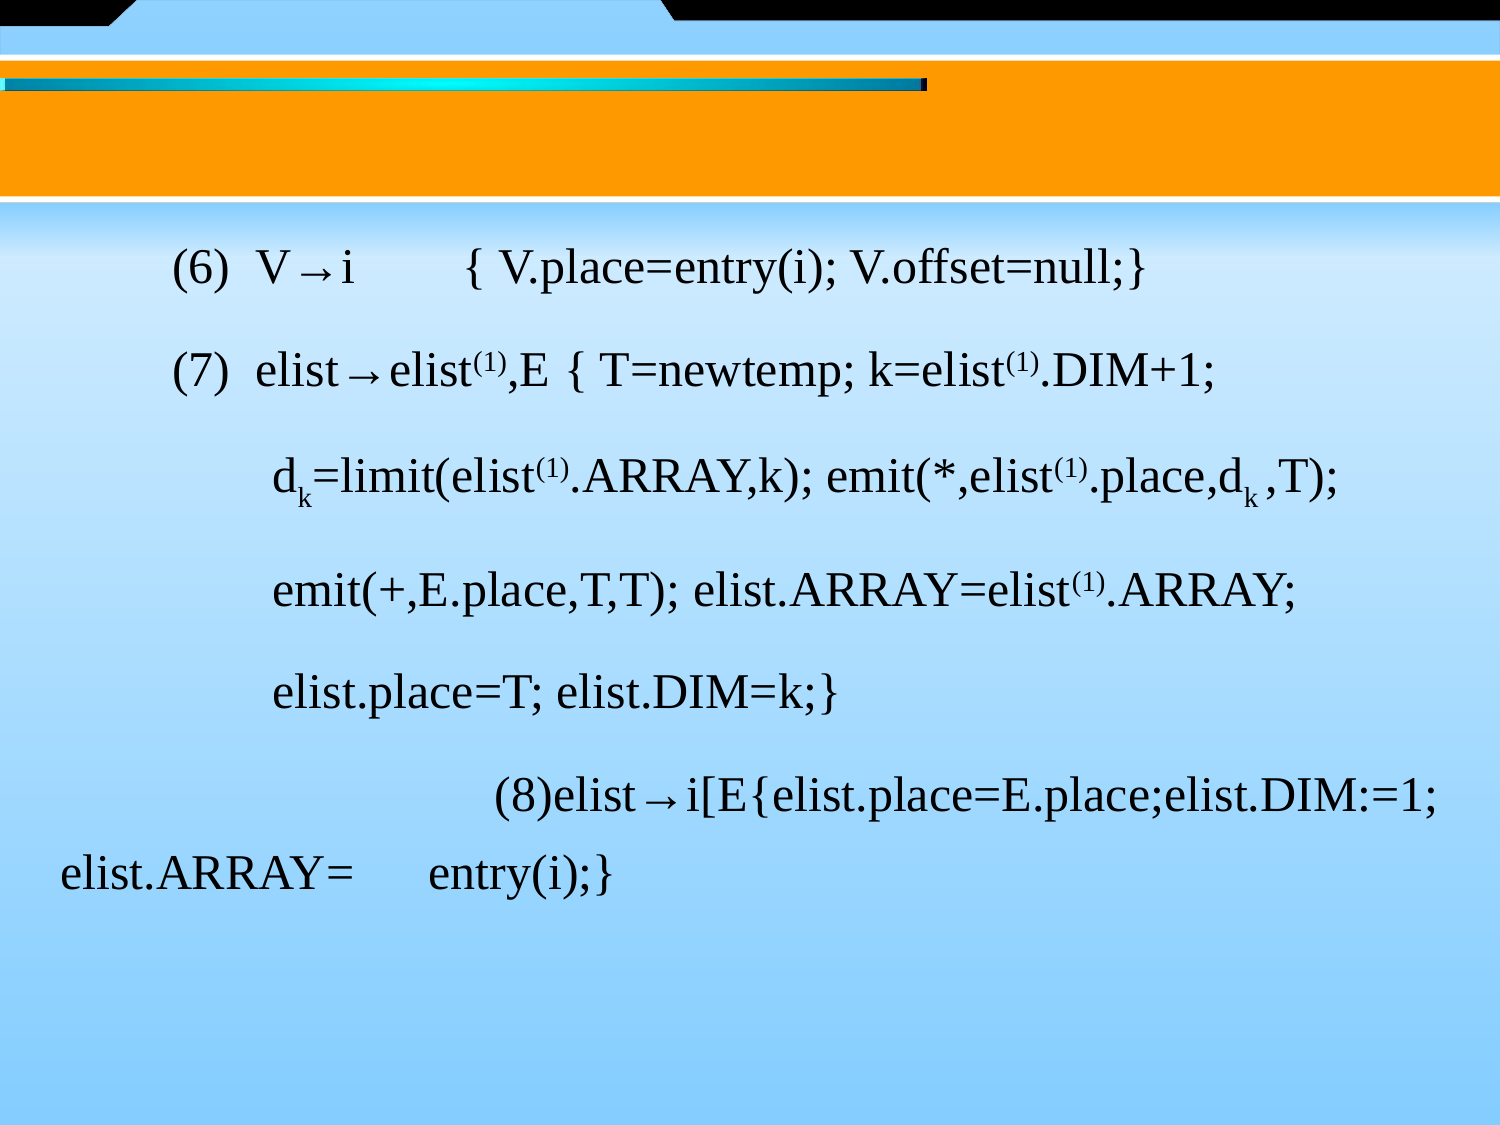

(6)  V→i         { V.place=entry(i); V.offset=null;}
　　(7)  elist→elist(1),E  { T=newtemp; k=elist(1).DIM+1;
                 dk=limit(elist(1).ARRAY,k); emit(*,elist(1).place,dk ,T);
                 emit(+,E.place,T,T); elist.ARRAY=elist(1).ARRAY;
                 elist.place=T; elist.DIM=k;}
　　(8)elist→i[E{elist.place=E.place;elist.DIM:=1; elist.ARRAY=　entry(i);}